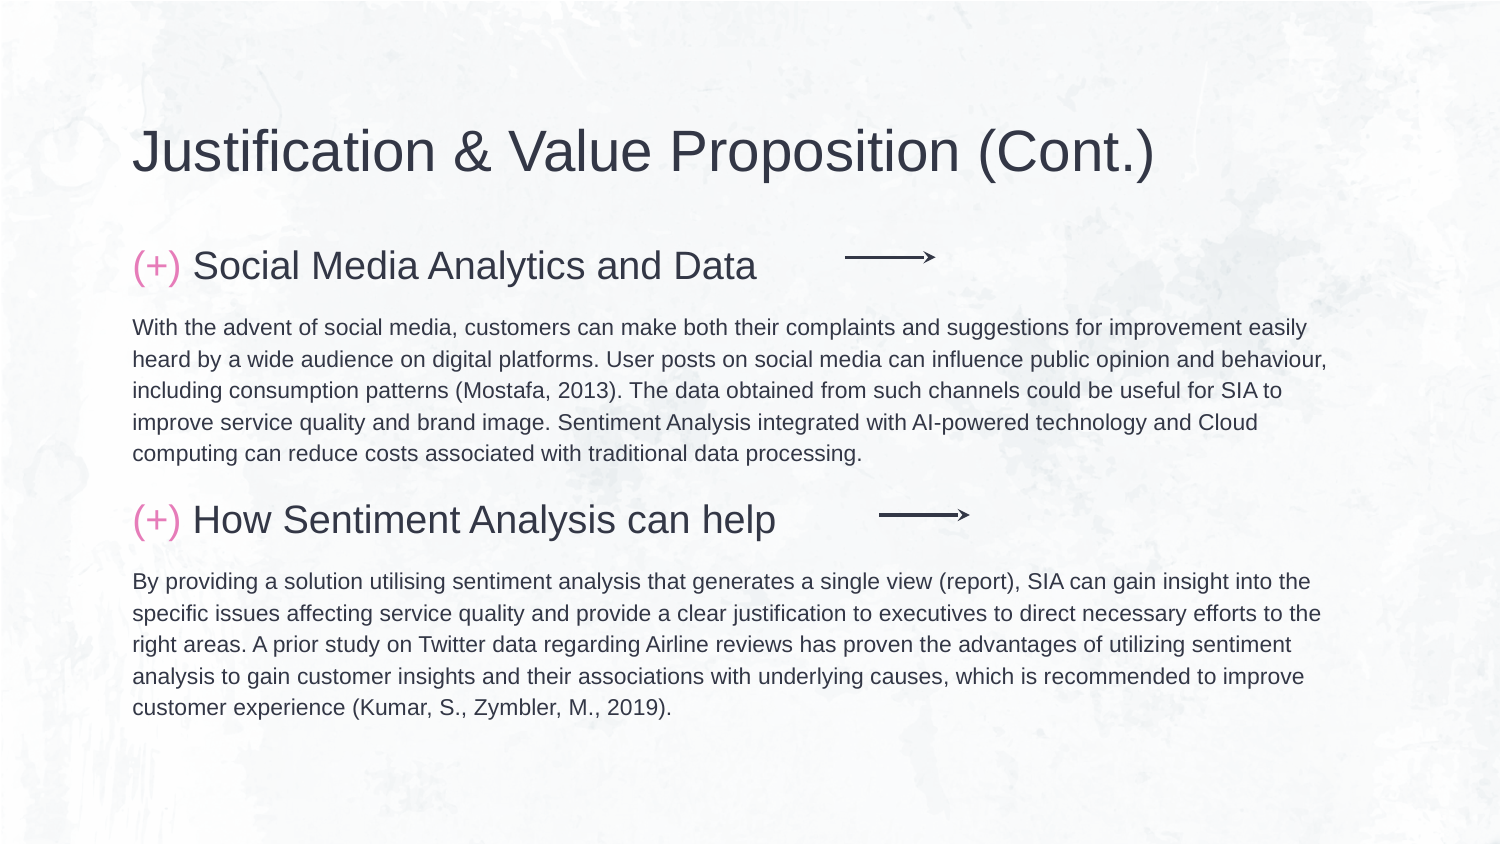

# Justification & Value Proposition (Cont.)
(+) Social Media Analytics and Data
With the advent of social media, customers can make both their complaints and suggestions for improvement easily heard by a wide audience on digital platforms. User posts on social media can influence public opinion and behaviour, including consumption patterns (Mostafa, 2013). The data obtained from such channels could be useful for SIA to improve service quality and brand image. Sentiment Analysis integrated with AI-powered technology and Cloud computing can reduce costs associated with traditional data processing.
(+) How Sentiment Analysis can help
By providing a solution utilising sentiment analysis that generates a single view (report), SIA can gain insight into the specific issues affecting service quality and provide a clear justification to executives to direct necessary efforts to the right areas. A prior study on Twitter data regarding Airline reviews has proven the advantages of utilizing sentiment analysis to gain customer insights and their associations with underlying causes, which is recommended to improve customer experience (Kumar, S., Zymbler, M., 2019).